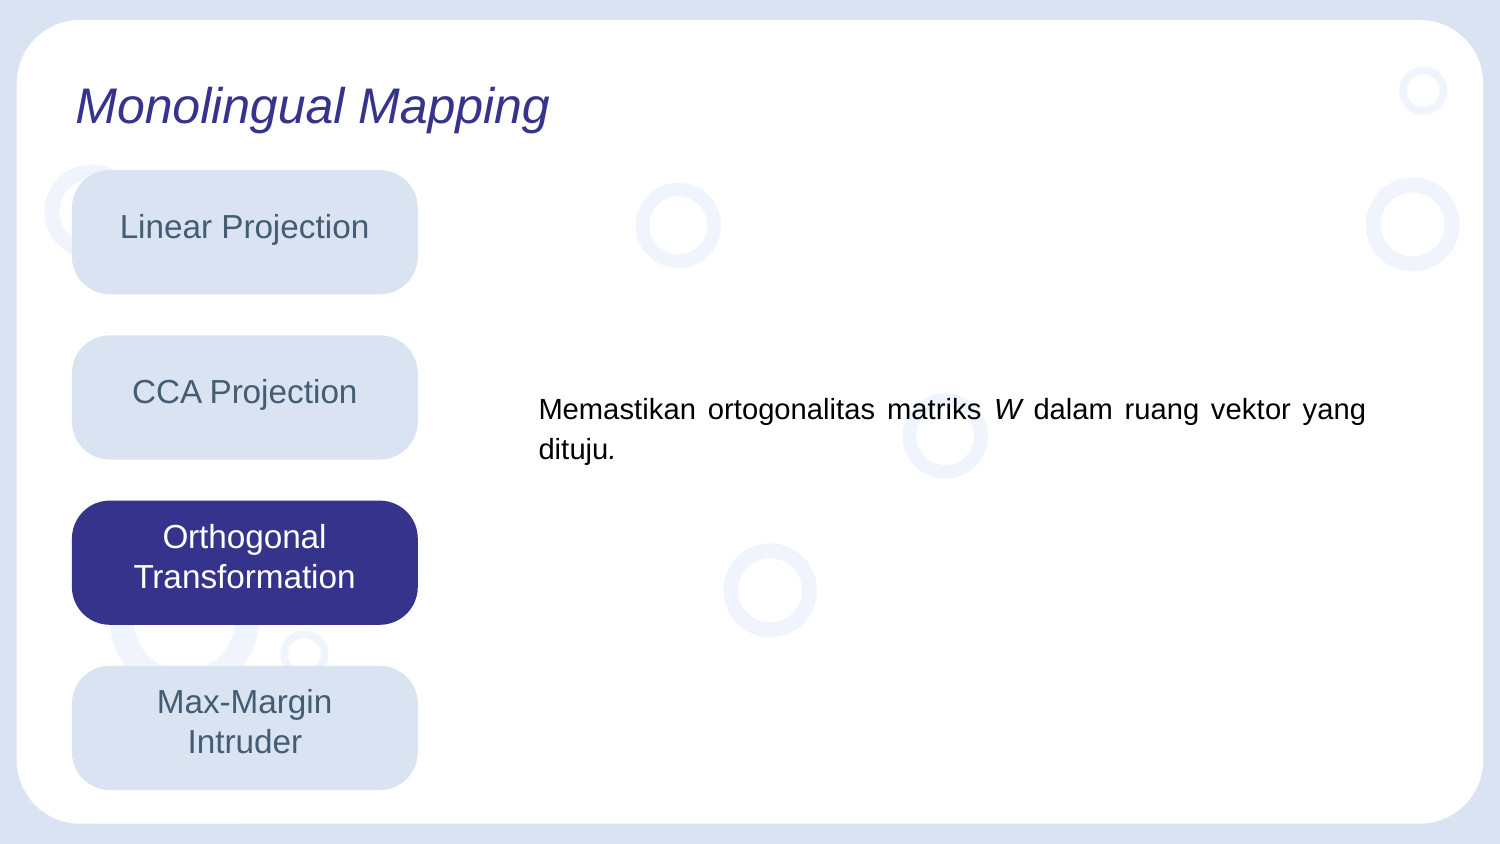

# Monolingual Mapping
Linear Projection

CCA Projection
Memastikan ortogonalitas matriks W dalam ruang vektor yang dituju.
Orthogonal Transformation
Max-Margin Intruder